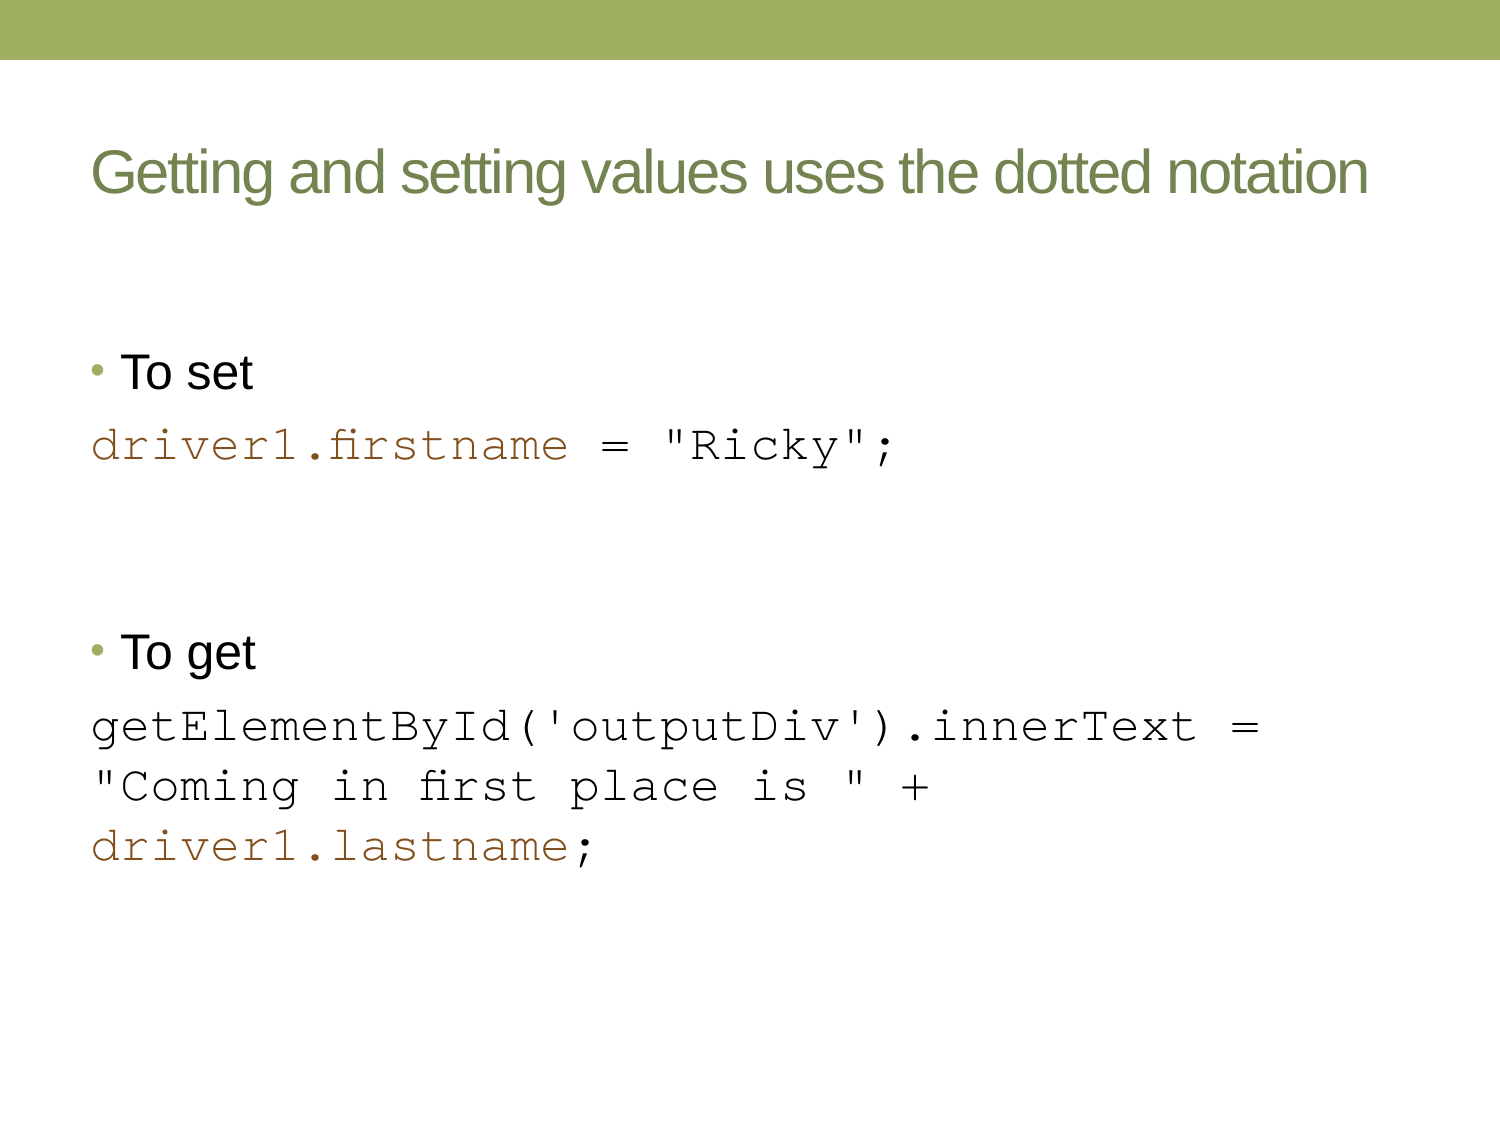

# Getting and setting values uses the dotted notation

To set
driver1.firstname = "Ricky";

To get
getElementById('outputDiv').innerText = "Coming in first place is " + driver1.lastname;